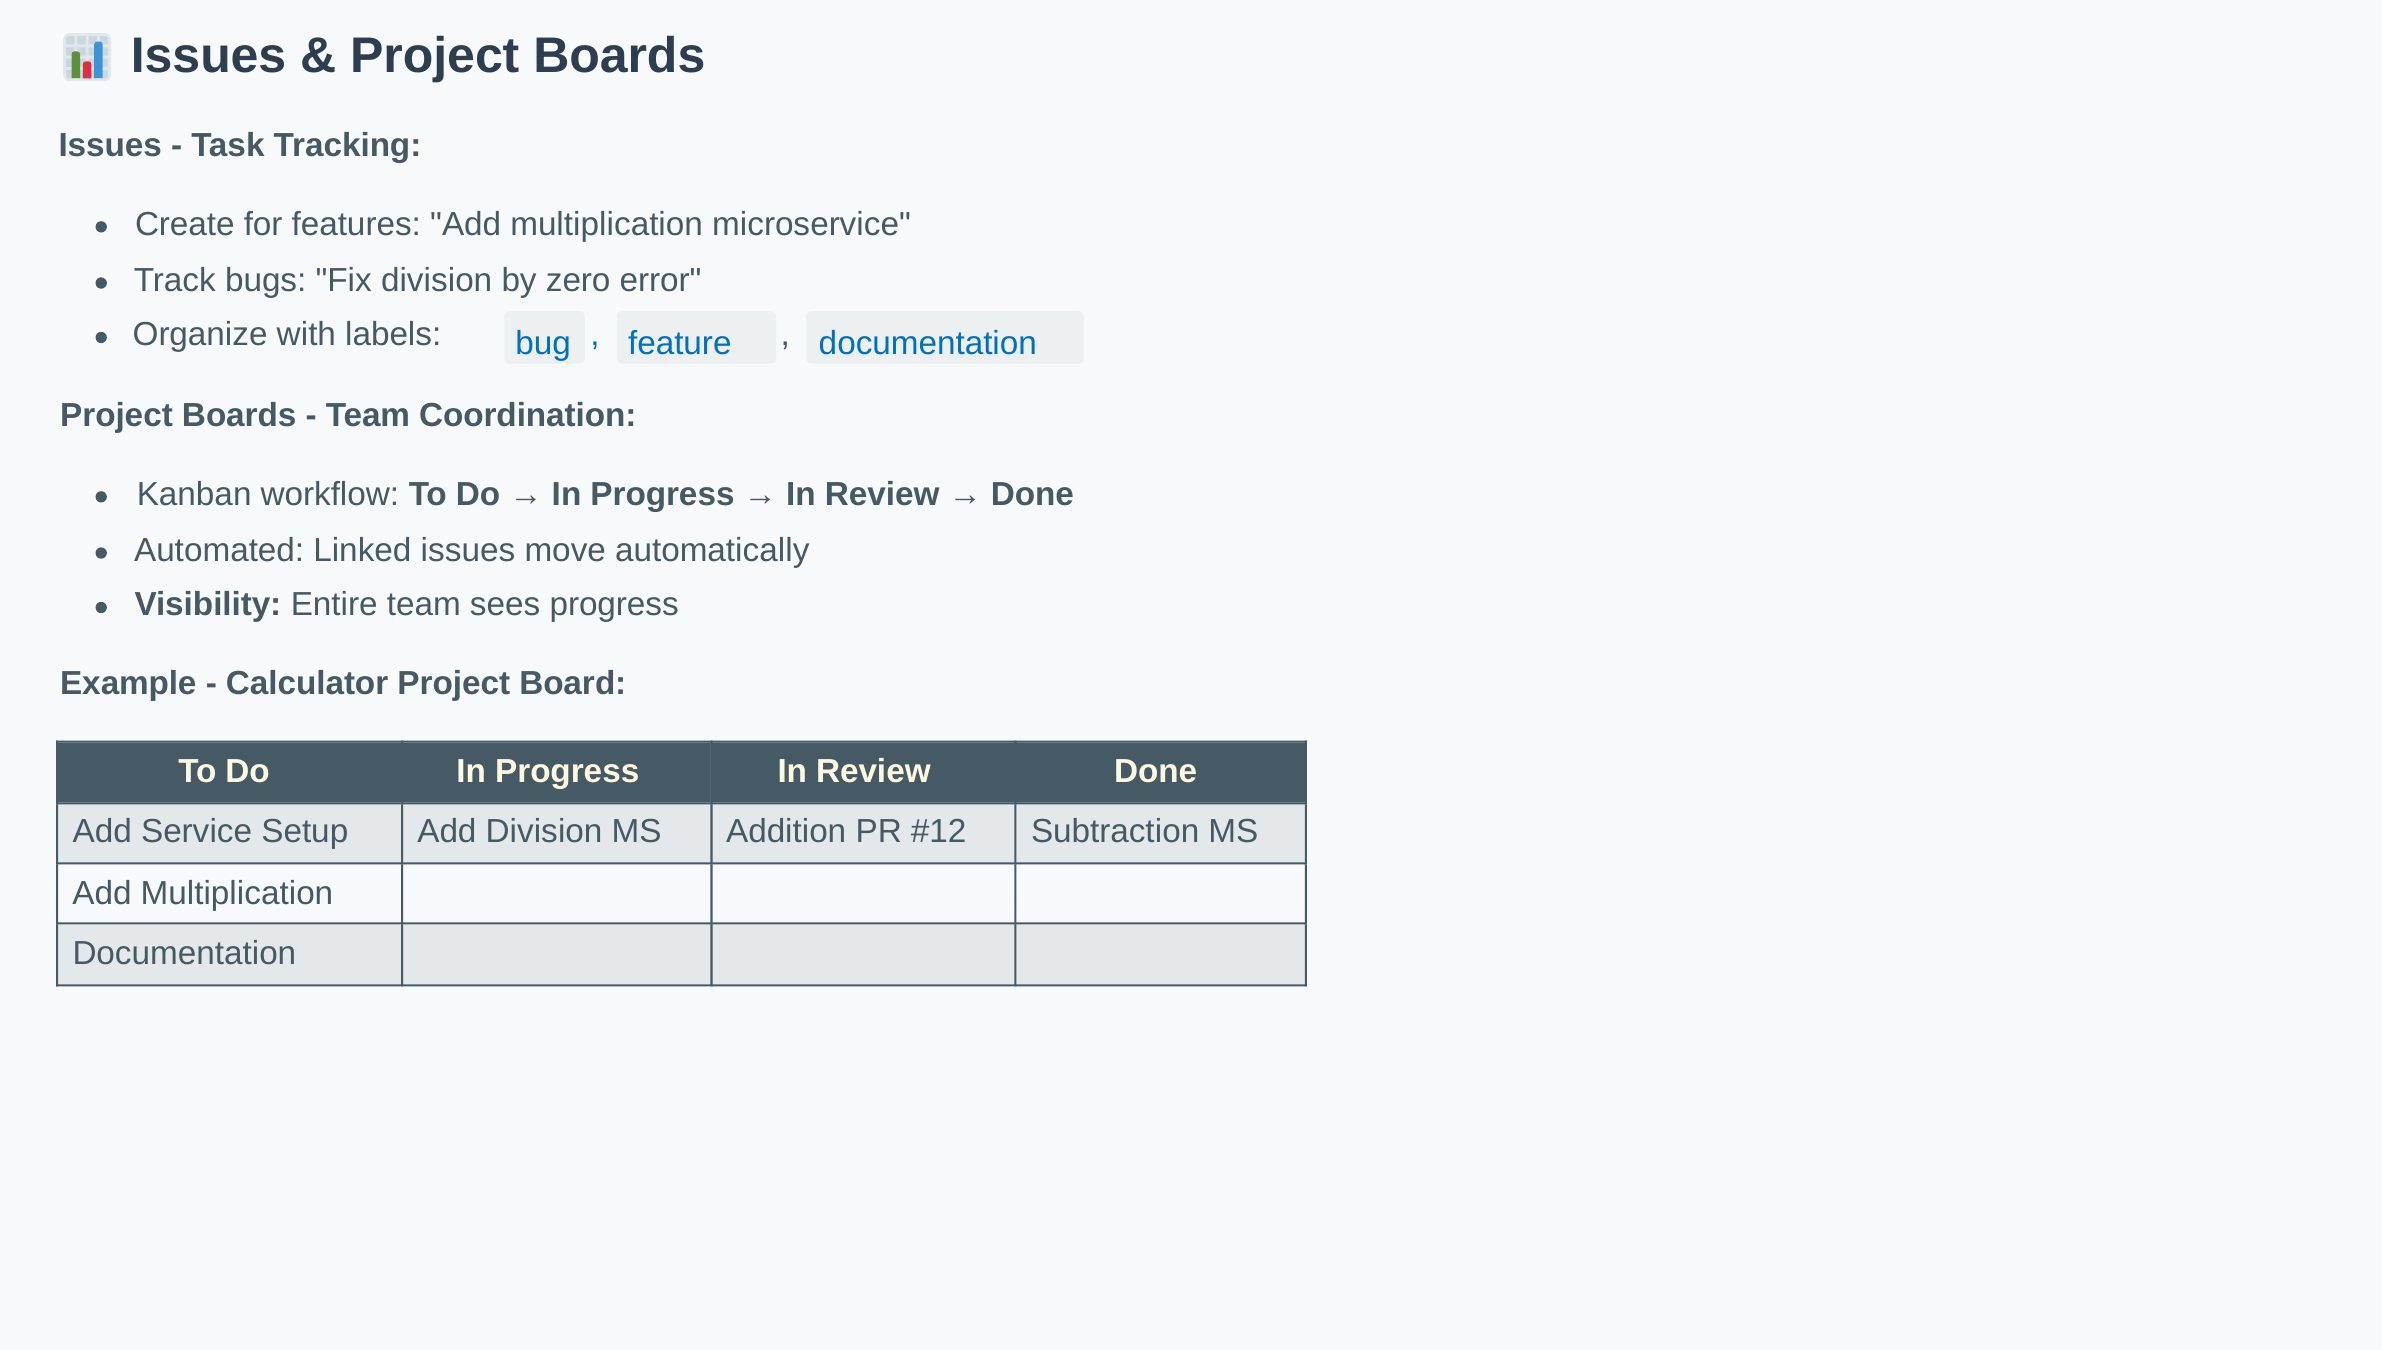

Issues & Project Boards

Issues - Task Tracking:
Create for features: "Add multiplication microservice"

Track bugs: "Fix division by zero error"

Organize with labels:
,
,
bug
feature
documentation

Project Boards - Team Coordination:
Kanban workflow: To Do → In Progress → In Review → Done

Automated: Linked issues move automatically

Visibility: Entire team sees progress

Example - Calculator Project Board:

To Do
In Progress
In Review
Done

Add Service Setup
Add Division MS
Addition PR #12
Subtraction MS

Add Multiplication

Documentation